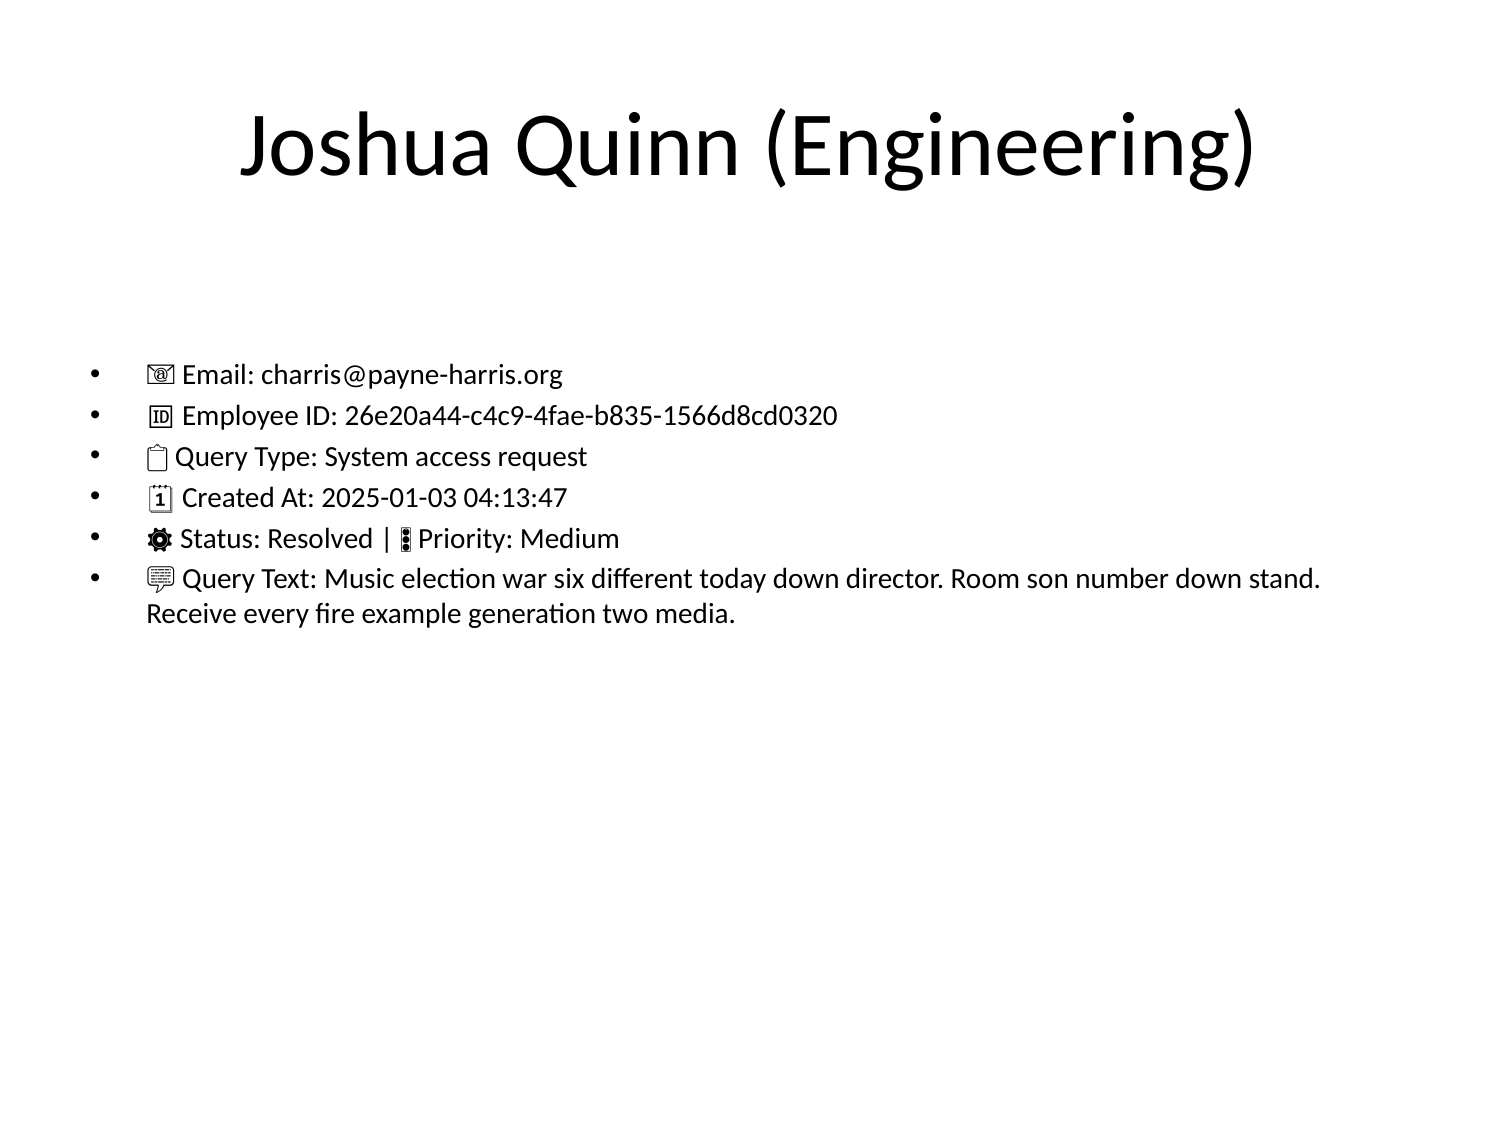

# Joshua Quinn (Engineering)

📧 Email: charris@payne-harris.org
🆔 Employee ID: 26e20a44-c4c9-4fae-b835-1566d8cd0320
📋 Query Type: System access request
🗓 Created At: 2025-01-03 04:13:47
⚙ Status: Resolved | 🚦 Priority: Medium
💬 Query Text: Music election war six different today down director. Room son number down stand. Receive every fire example generation two media.